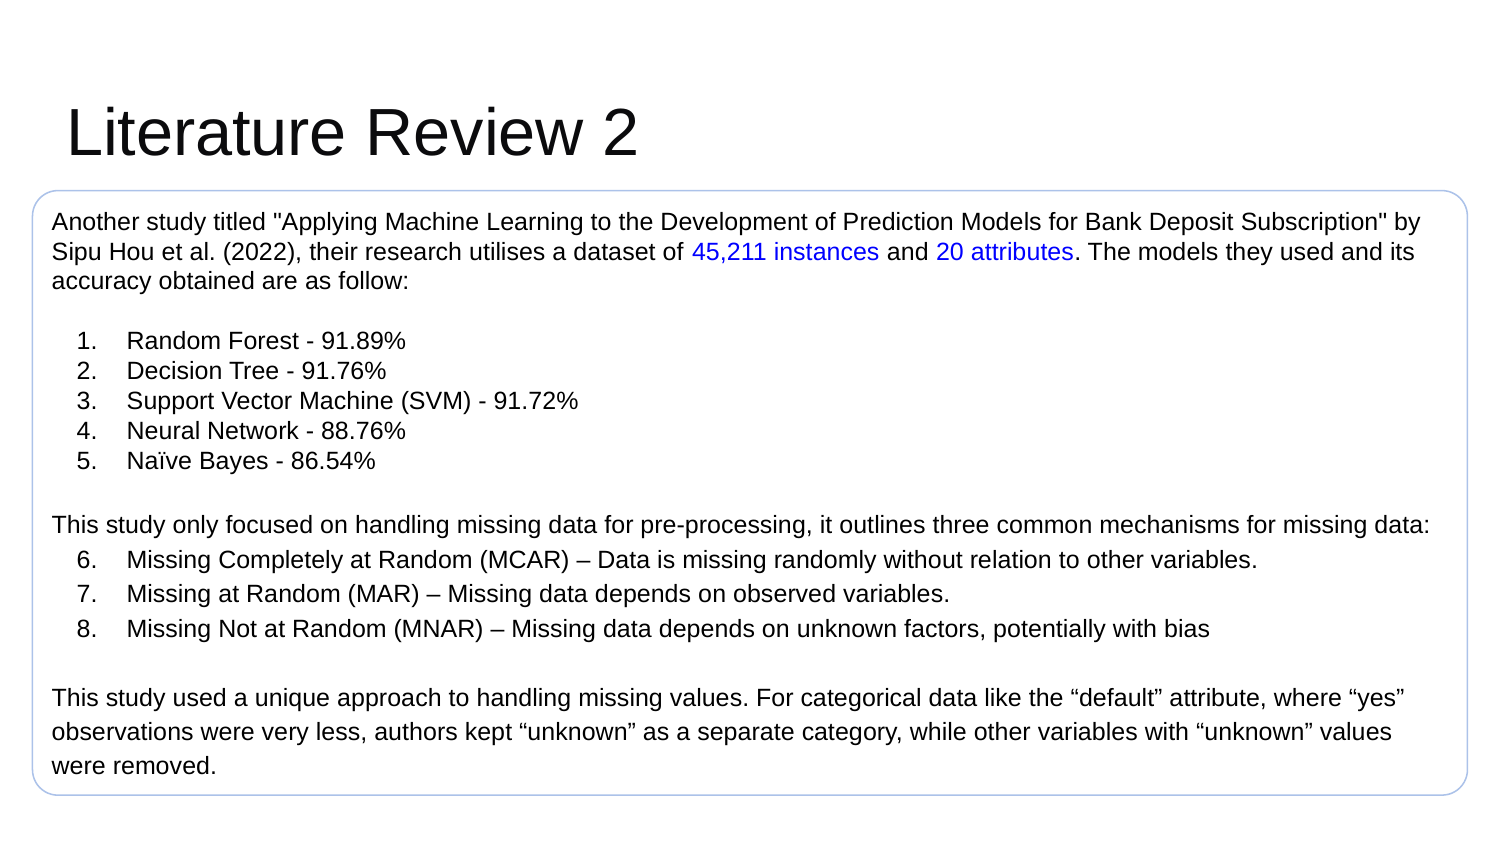

# Literature Review 2
Another study titled "Applying Machine Learning to the Development of Prediction Models for Bank Deposit Subscription" by Sipu Hou et al. (2022), their research utilises a dataset of 45,211 instances and 20 attributes. The models they used and its accuracy obtained are as follow:

Random Forest - 91.89%
Decision Tree - 91.76%
Support Vector Machine (SVM) - 91.72%
Neural Network - 88.76%
Naïve Bayes - 86.54%

This study only focused on handling missing data for pre-processing, it outlines three common mechanisms for missing data:
Missing Completely at Random (MCAR) – Data is missing randomly without relation to other variables.
Missing at Random (MAR) – Missing data depends on observed variables.
Missing Not at Random (MNAR) – Missing data depends on unknown factors, potentially with bias

This study used a unique approach to handling missing values. For categorical data like the “default” attribute, where “yes” observations were very less, authors kept “unknown” as a separate category, while other variables with “unknown” values were removed.